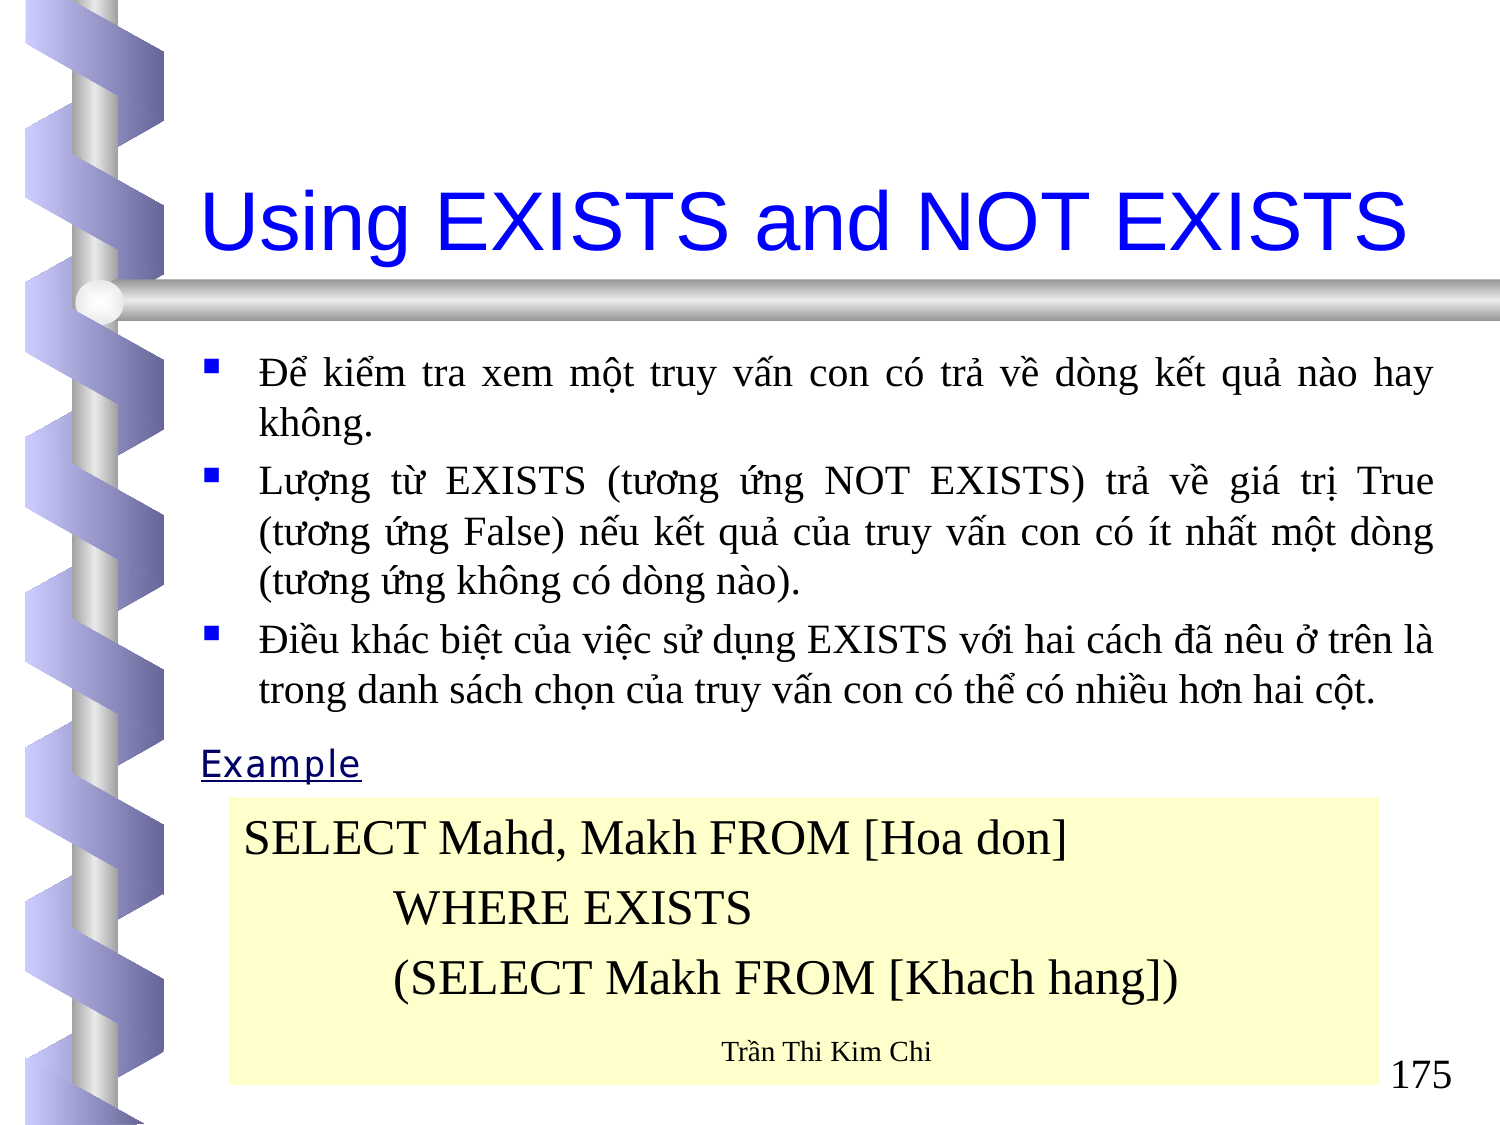

# Using EXISTS and NOT EXISTS
Để kiểm tra xem một truy vấn con có trả về dòng kết quả nào hay không.
Lượng từ EXISTS (tương ứng NOT EXISTS) trả về giá trị True (tương ứng False) nếu kết quả của truy vấn con có ít nhất một dòng (tương ứng không có dòng nào).
Điều khác biệt của việc sử dụng EXISTS với hai cách đã nêu ở trên là trong danh sách chọn của truy vấn con có thể có nhiều hơn hai cột.
Example
SELECT Mahd, Makh FROM [Hoa don]
	WHERE EXISTS
	(SELECT Makh FROM [Khach hang])
Trần Thi Kim Chi